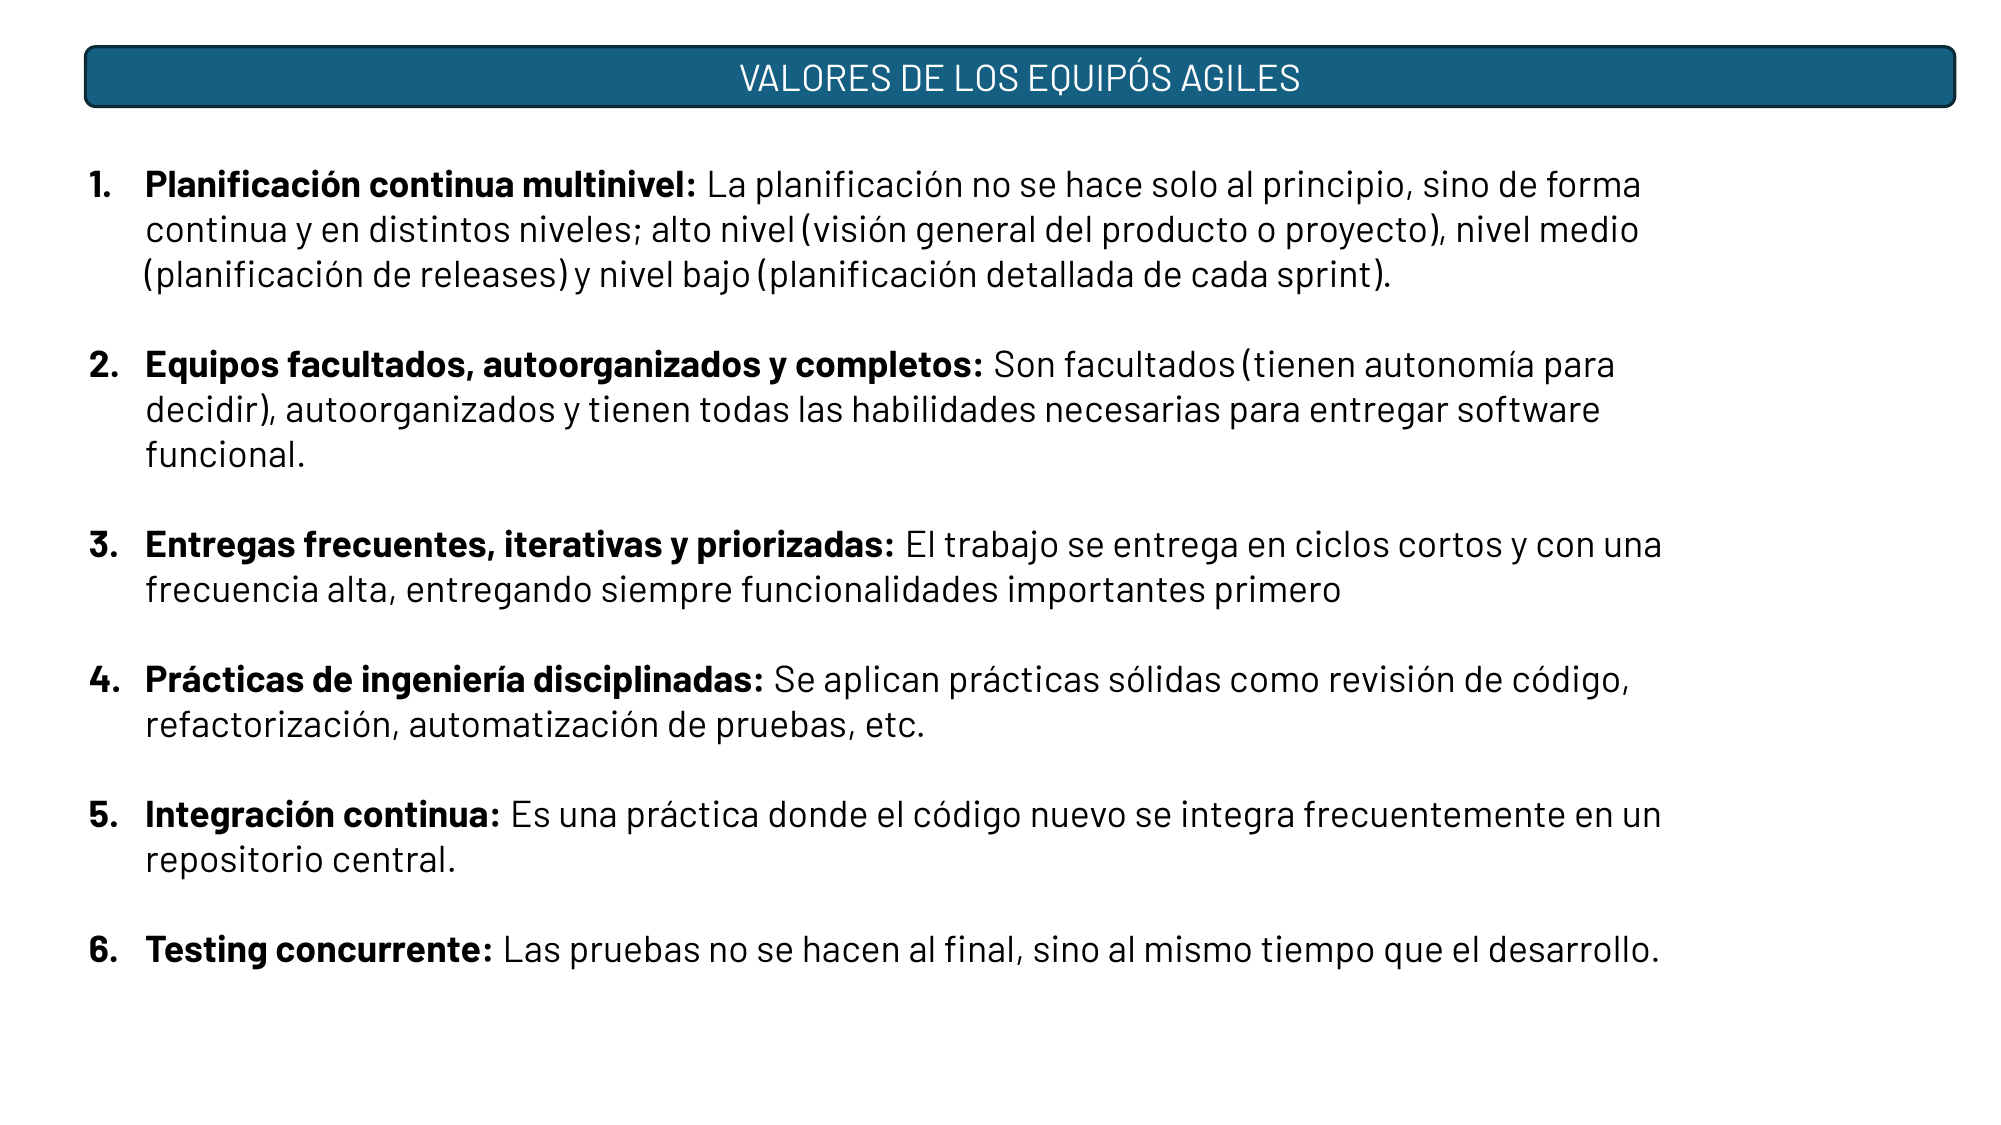

VALORES DE LOS EQUIPÓS AGILES
Planificación continua multinivel: La planificación no se hace solo al principio, sino de forma continua y en distintos niveles; alto nivel (visión general del producto o proyecto), nivel medio (planificación de releases) y nivel bajo (planificación detallada de cada sprint).

Equipos facultados, autoorganizados y completos: Son facultados (tienen autonomía para decidir), autoorganizados y tienen todas las habilidades necesarias para entregar software funcional.

Entregas frecuentes, iterativas y priorizadas: El trabajo se entrega en ciclos cortos y con una frecuencia alta, entregando siempre funcionalidades importantes primero

Prácticas de ingeniería disciplinadas: Se aplican prácticas sólidas como revisión de código, refactorización, automatización de pruebas, etc.

Integración continua: Es una práctica donde el código nuevo se integra frecuentemente en un repositorio central.

Testing concurrente: Las pruebas no se hacen al final, sino al mismo tiempo que el desarrollo.